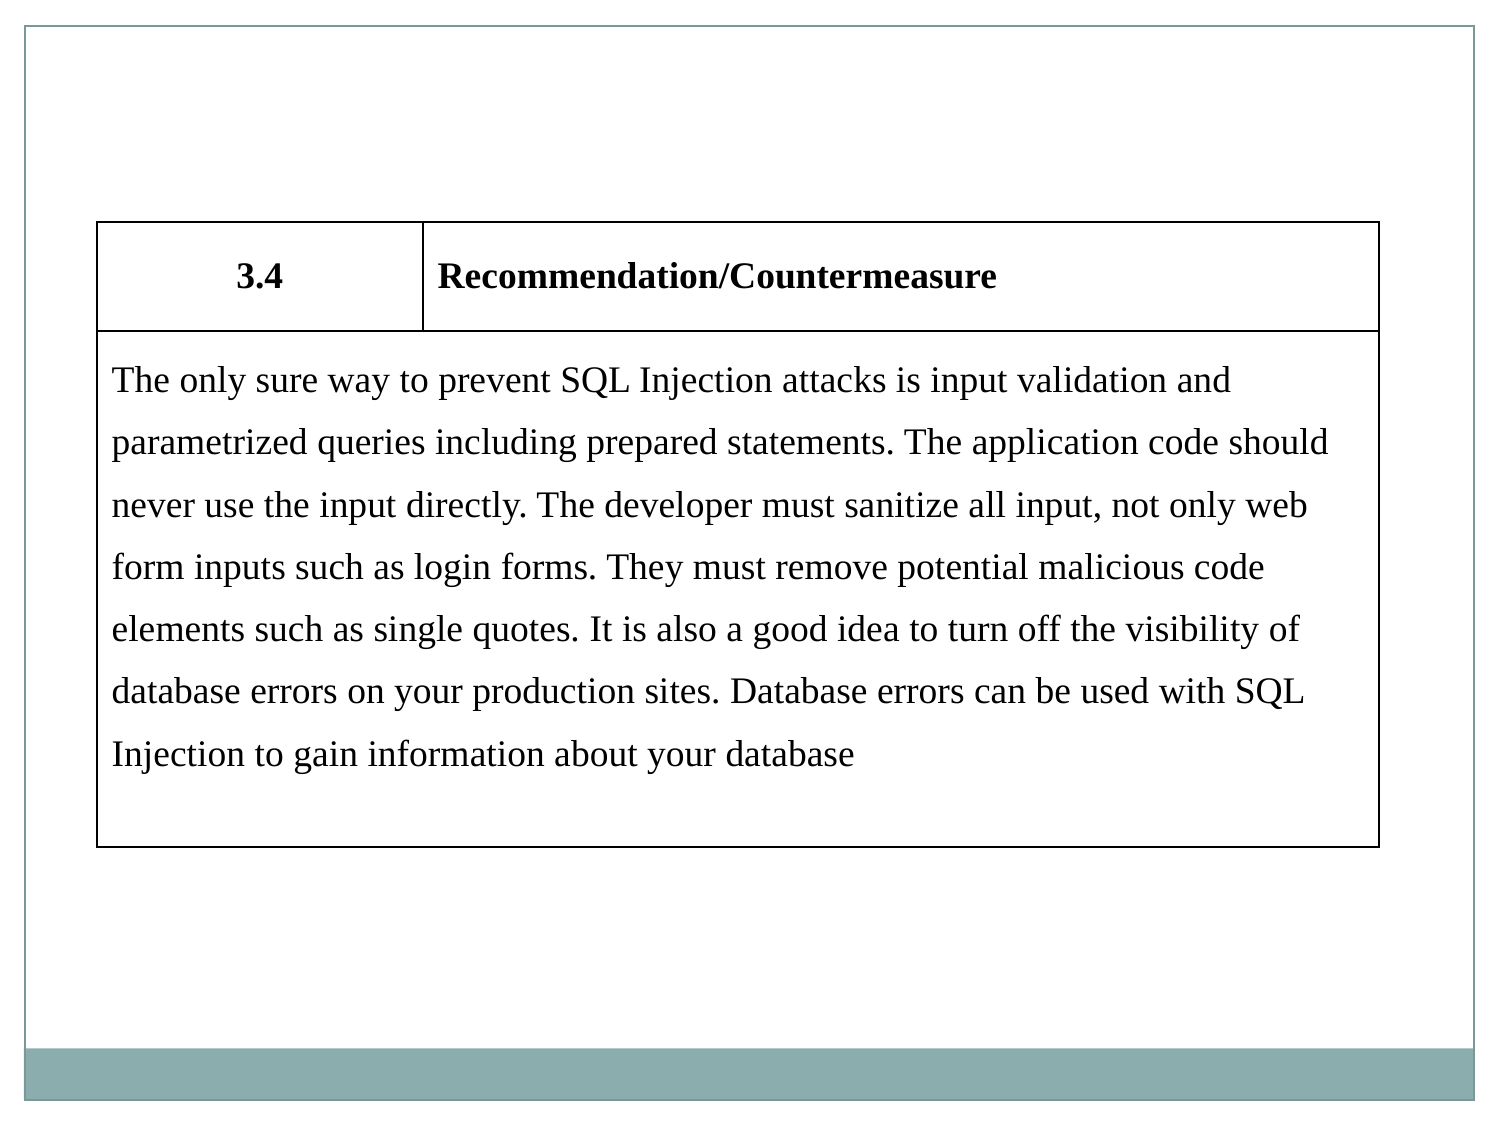

| 3.4 | Recommendation/Countermeasure |
| --- | --- |
| The only sure way to prevent SQL Injection attacks is input validation and parametrized queries including prepared statements. The application code should never use the input directly. The developer must sanitize all input, not only web form inputs such as login forms. They must remove potential malicious code elements such as single quotes. It is also a good idea to turn off the visibility of database errors on your production sites. Database errors can be used with SQL Injection to gain information about your database |  |